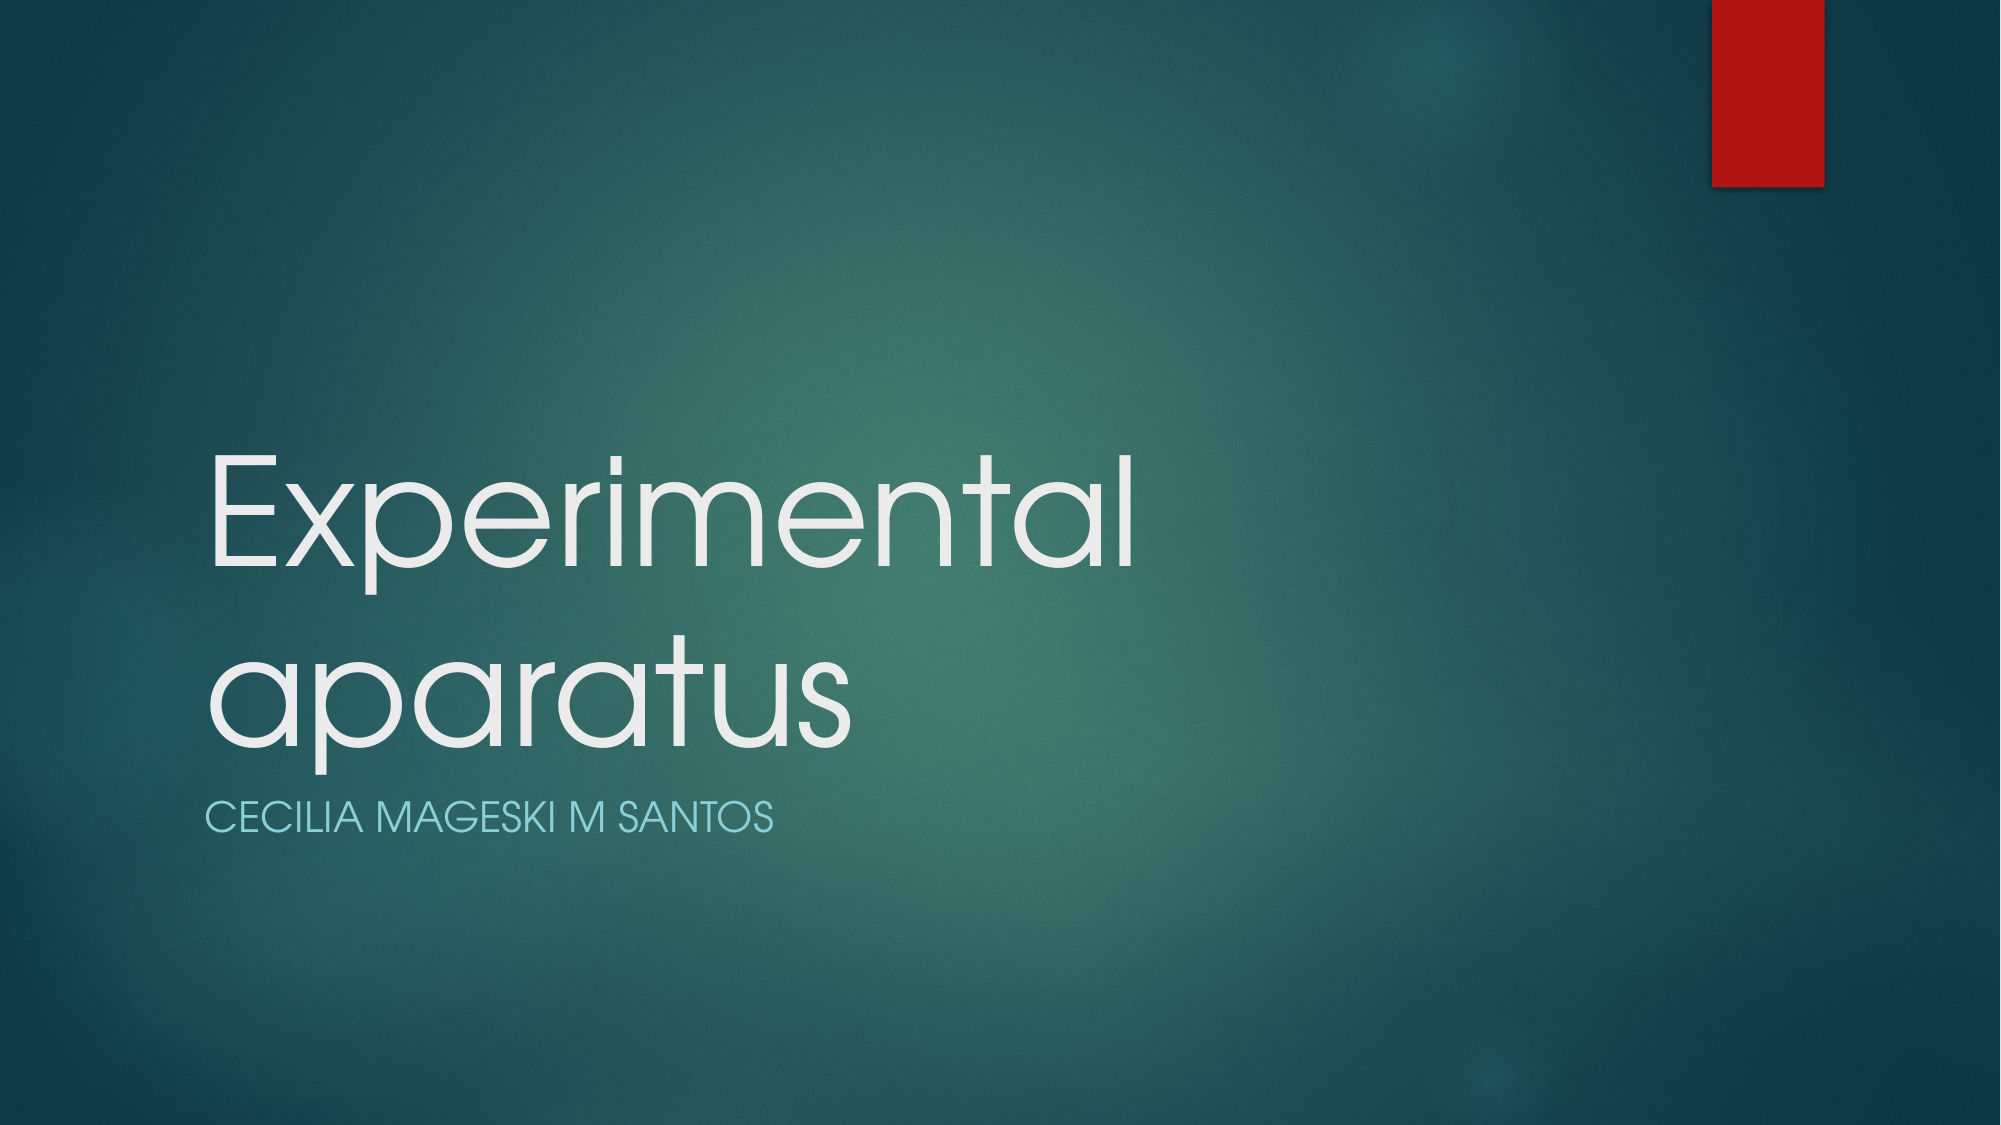

# Experimental aparatus
Cecilia Mageski M Santos